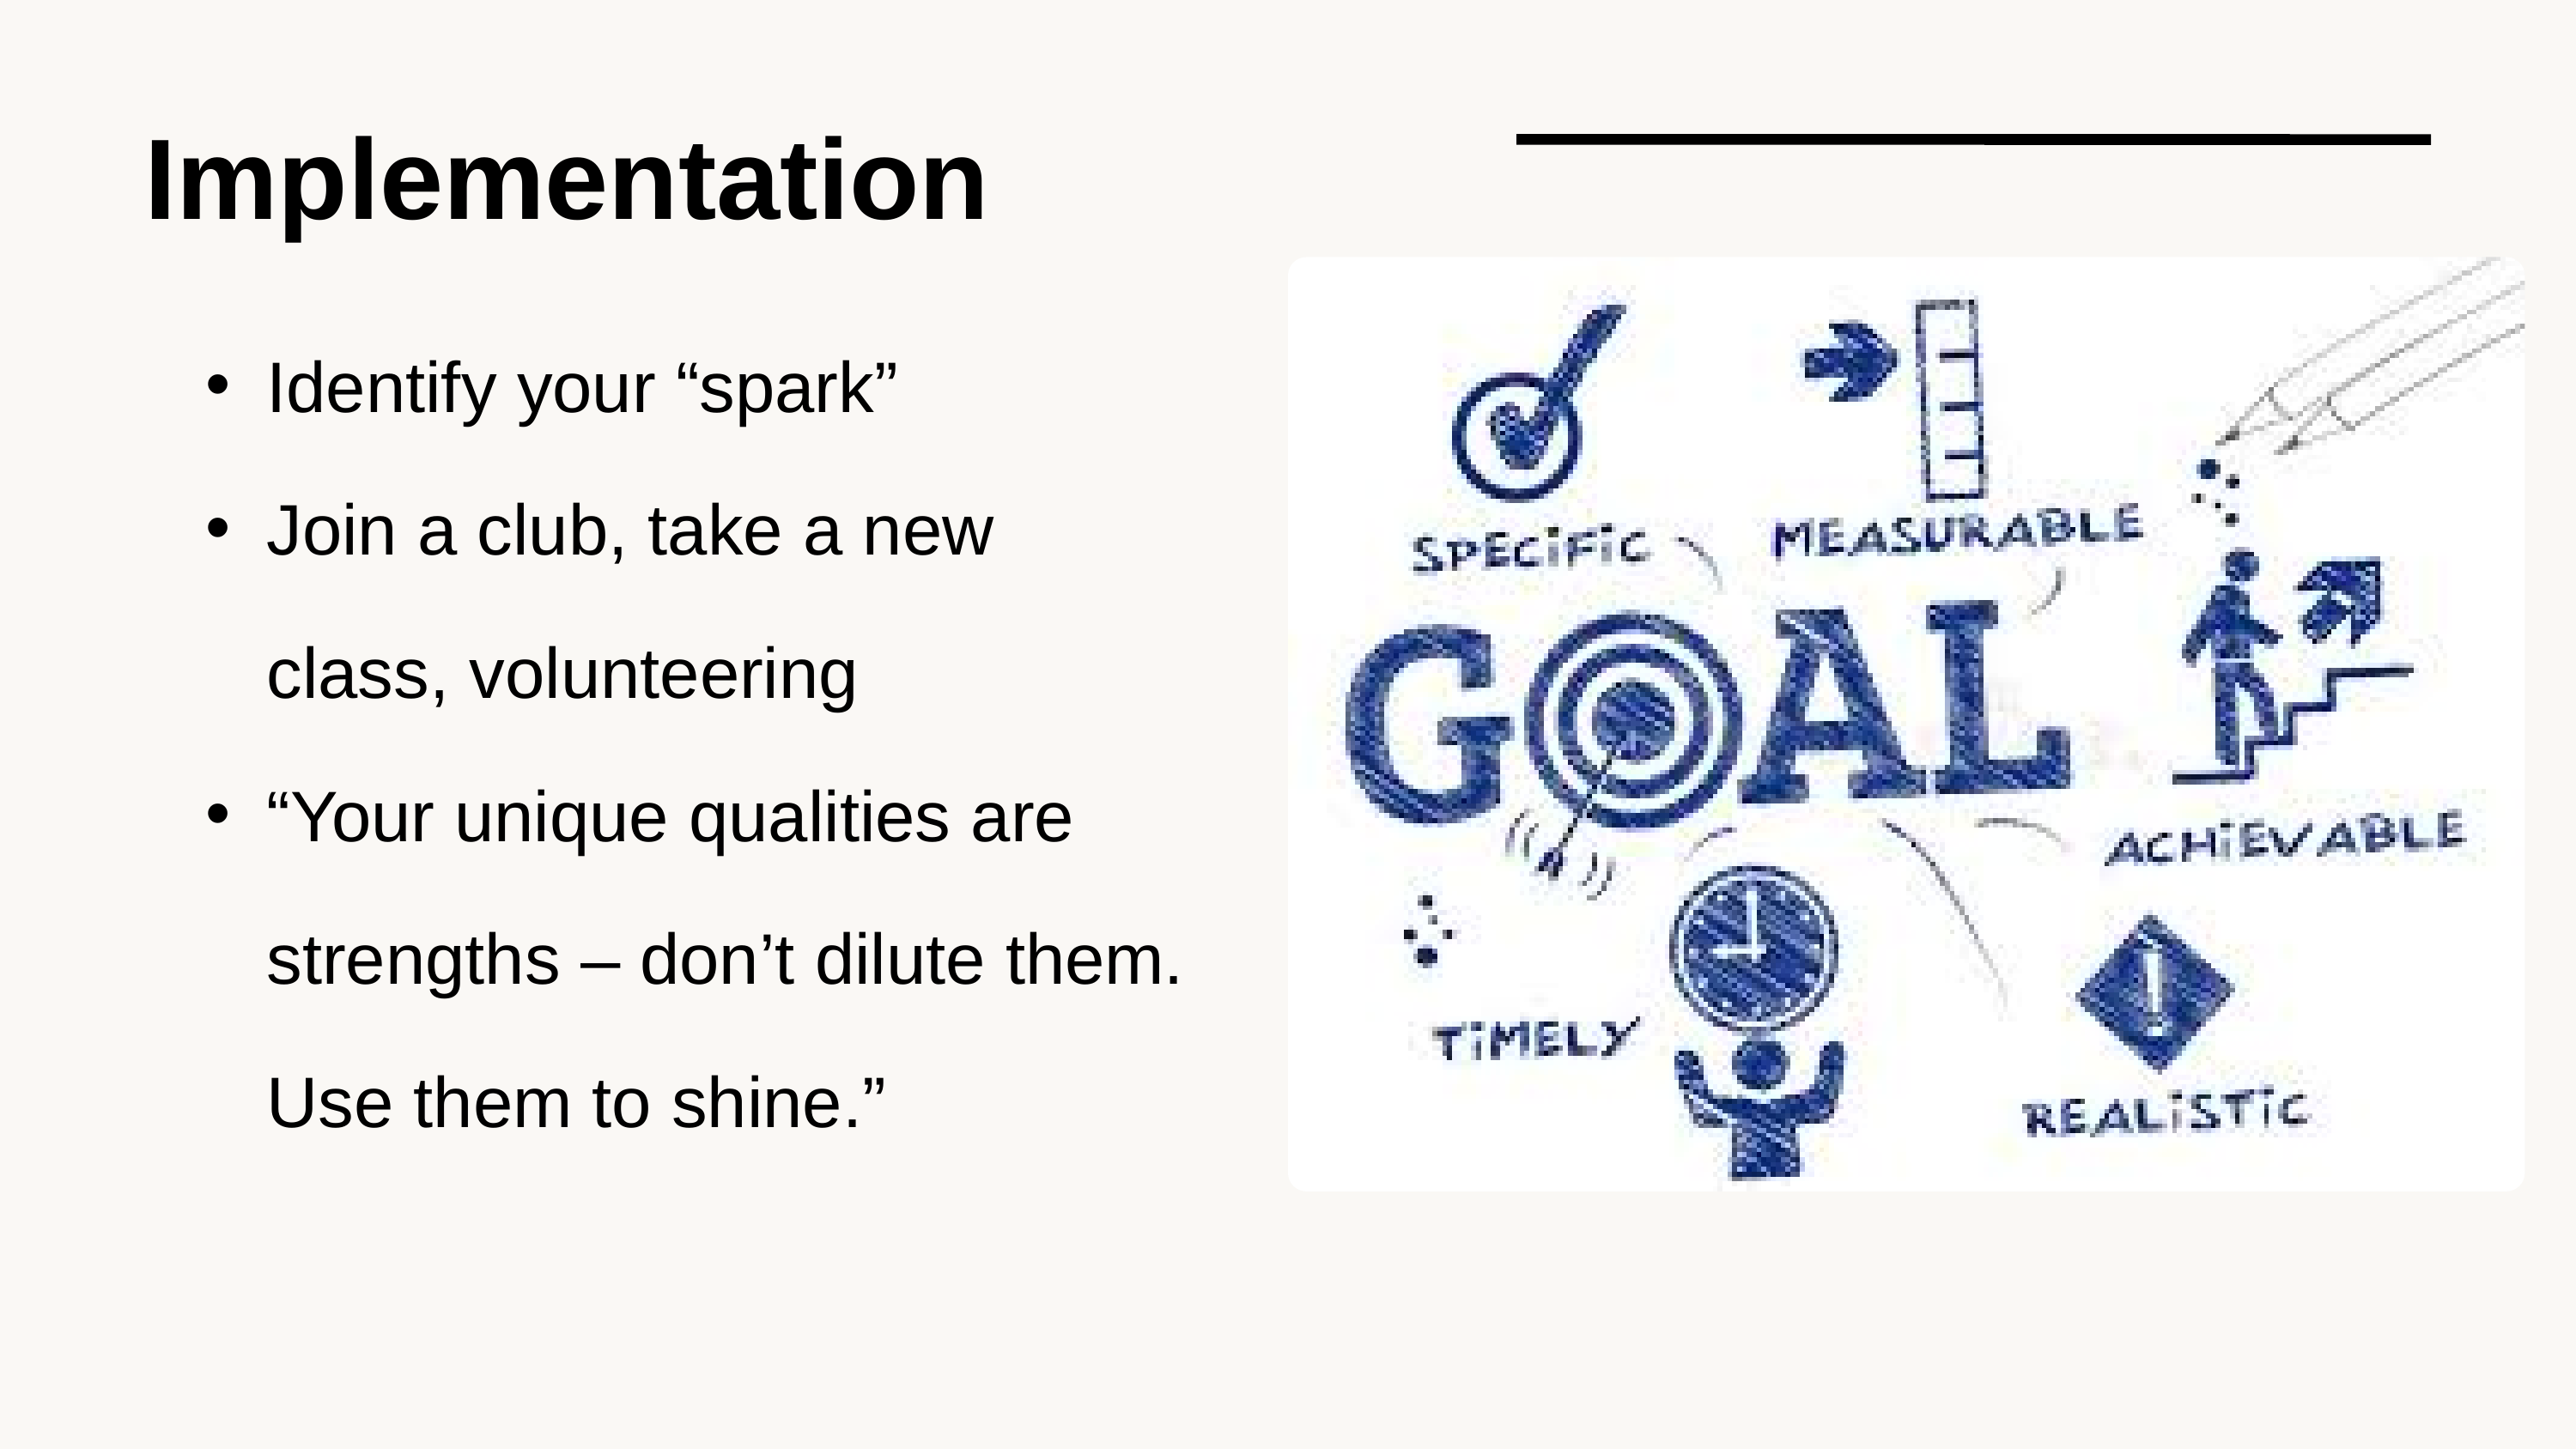

Implementation

Identify your “spark”
Join a club, take a new class, volunteering
“Your unique qualities are strengths – don’t dilute them. Use them to shine.”